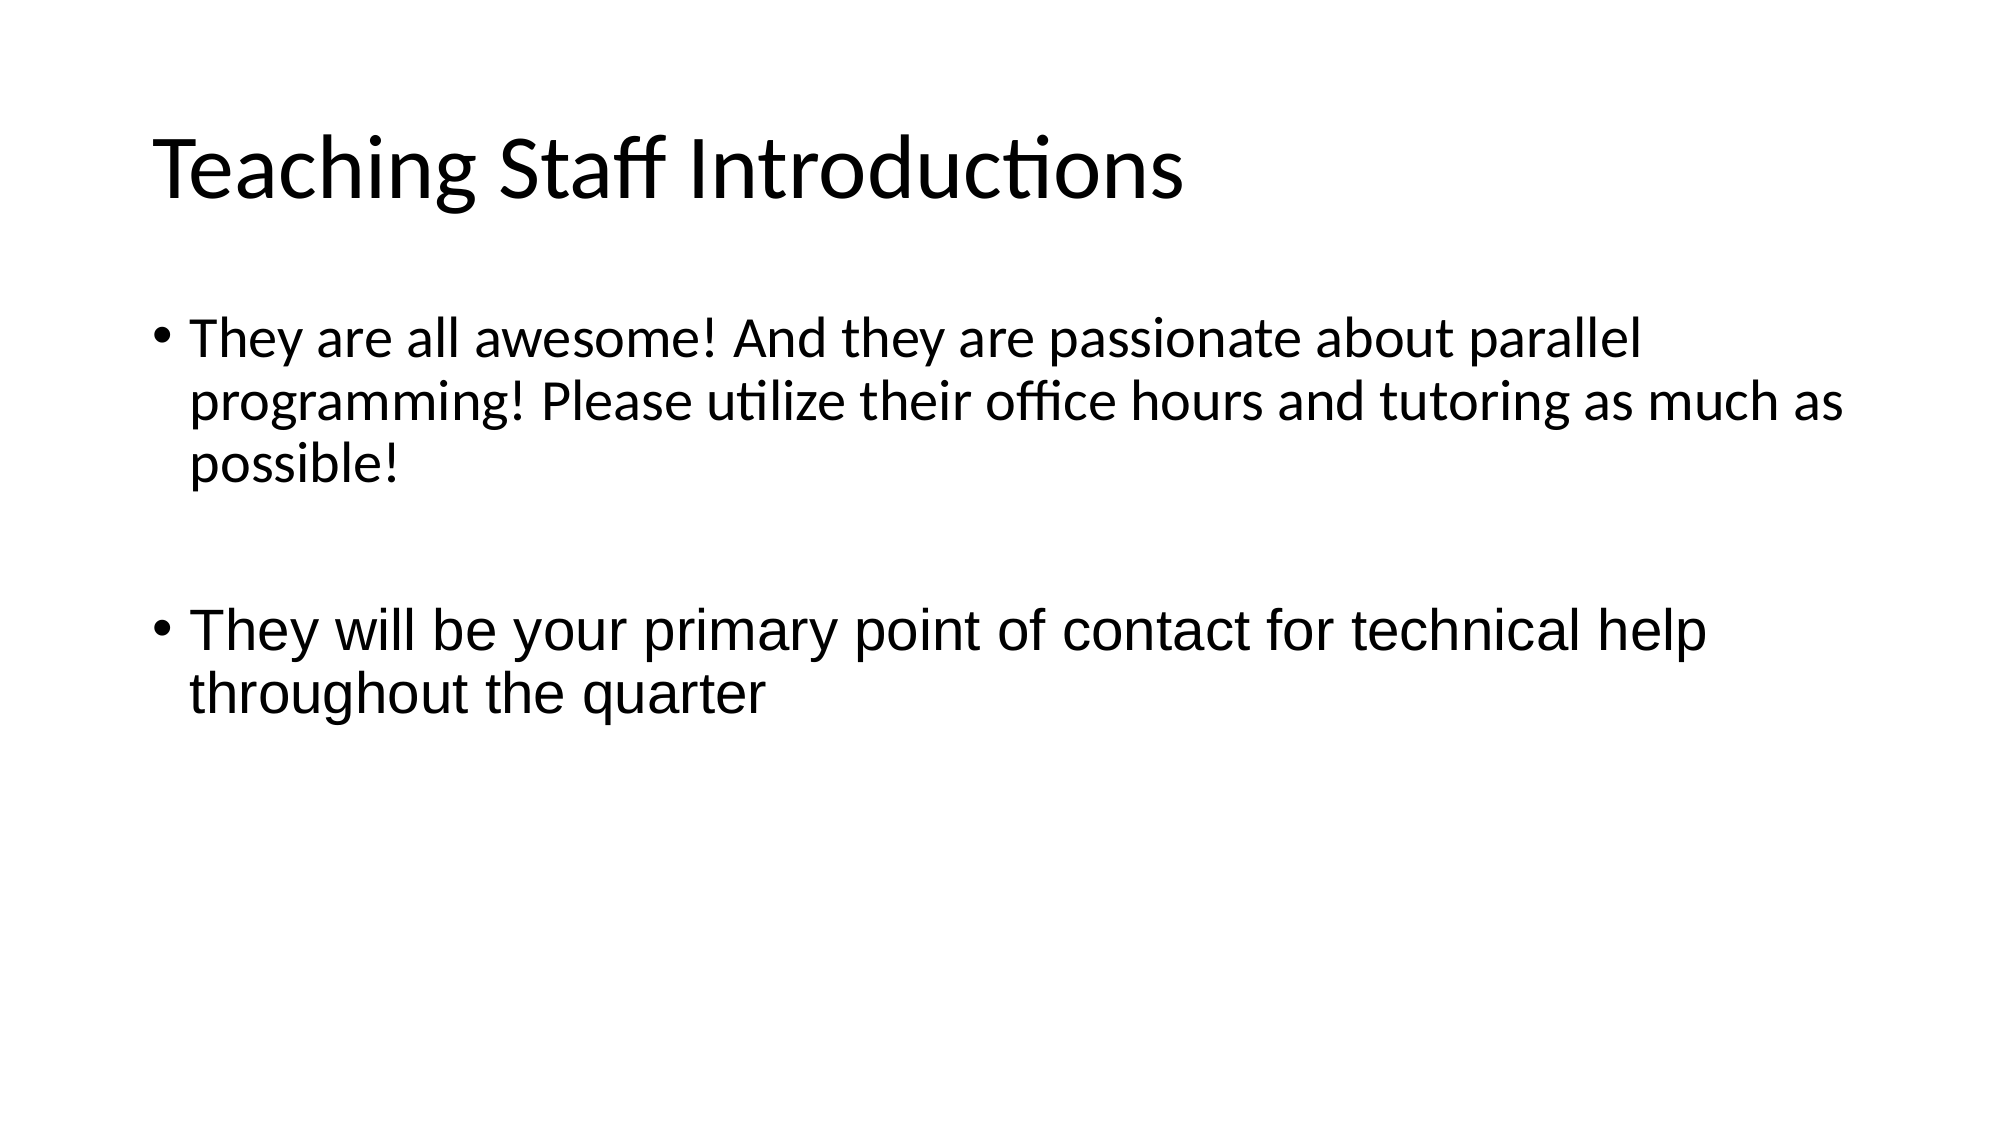

# Teaching Staff Introductions
They are all awesome! And they are passionate about parallel programming! Please utilize their office hours and tutoring as much as possible!

They will be your primary point of contact for technical help throughout the quarter